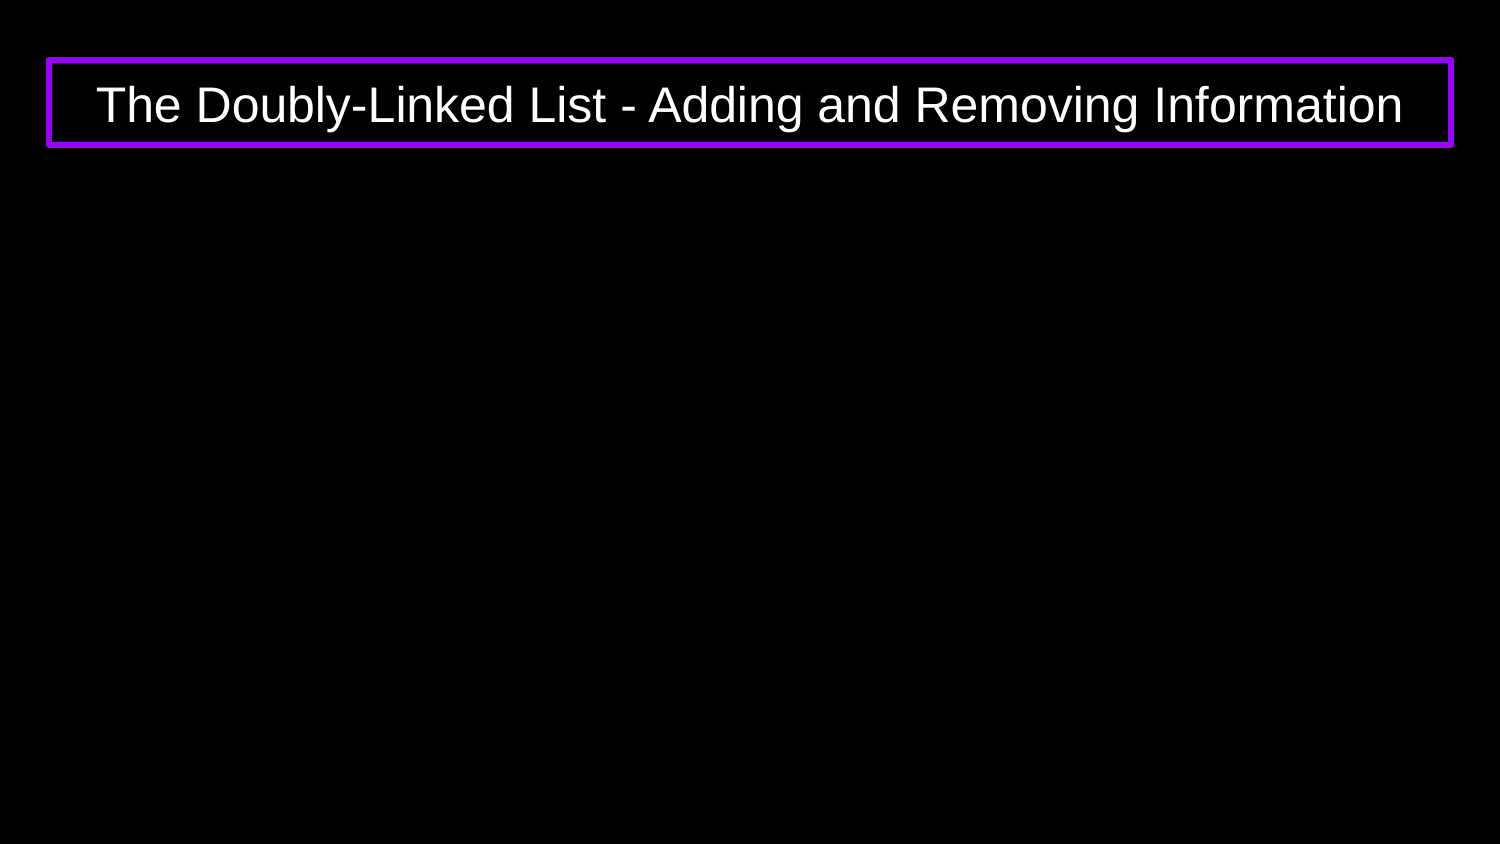

# The Doubly-Linked List - Adding and Removing Information